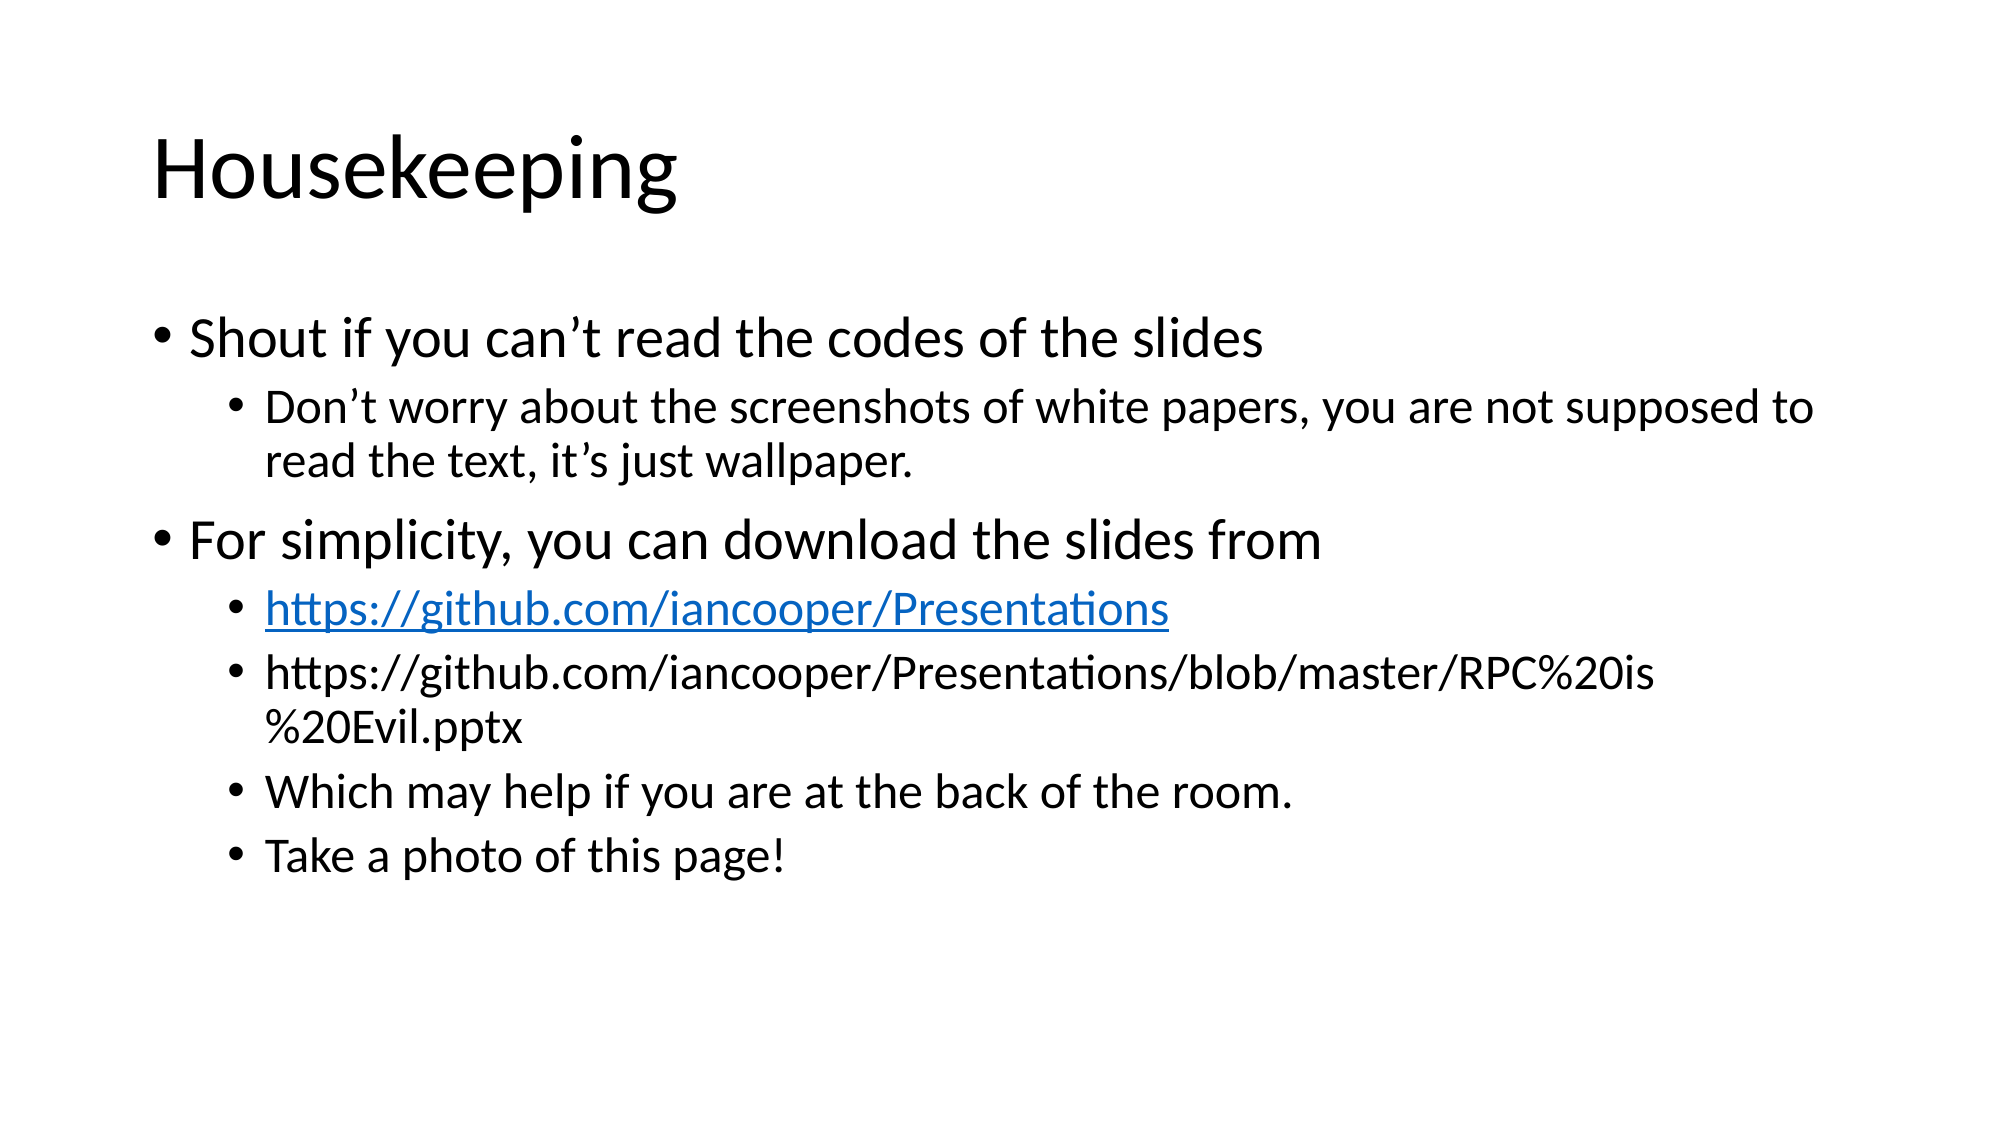

# Housekeeping
Shout if you can’t read the codes of the slides
Don’t worry about the screenshots of white papers, you are not supposed to read the text, it’s just wallpaper.
For simplicity, you can download the slides from
https://github.com/iancooper/Presentations
https://github.com/iancooper/Presentations/blob/master/RPC%20is%20Evil.pptx
Which may help if you are at the back of the room.
Take a photo of this page!